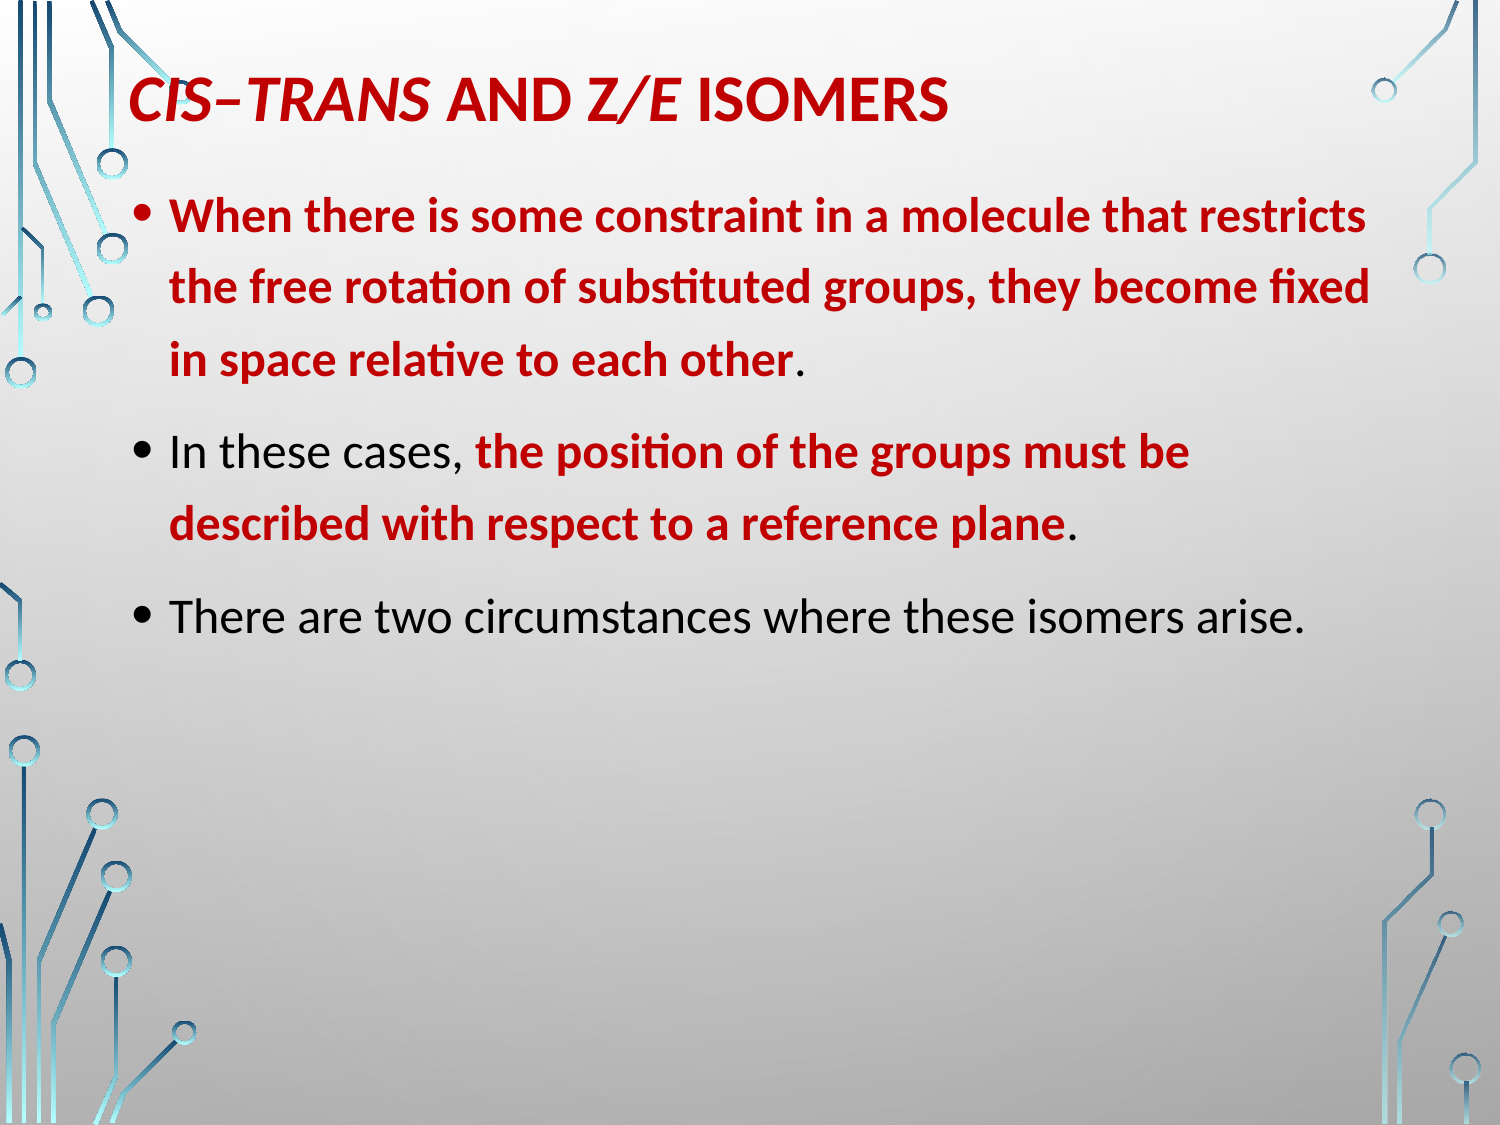

# cis–trans and Z/E isomers
When there is some constraint in a molecule that restricts the free rotation of substituted groups, they become fixed in space relative to each other.
In these cases, the position of the groups must be described with respect to a reference plane.
There are two circumstances where these isomers arise.